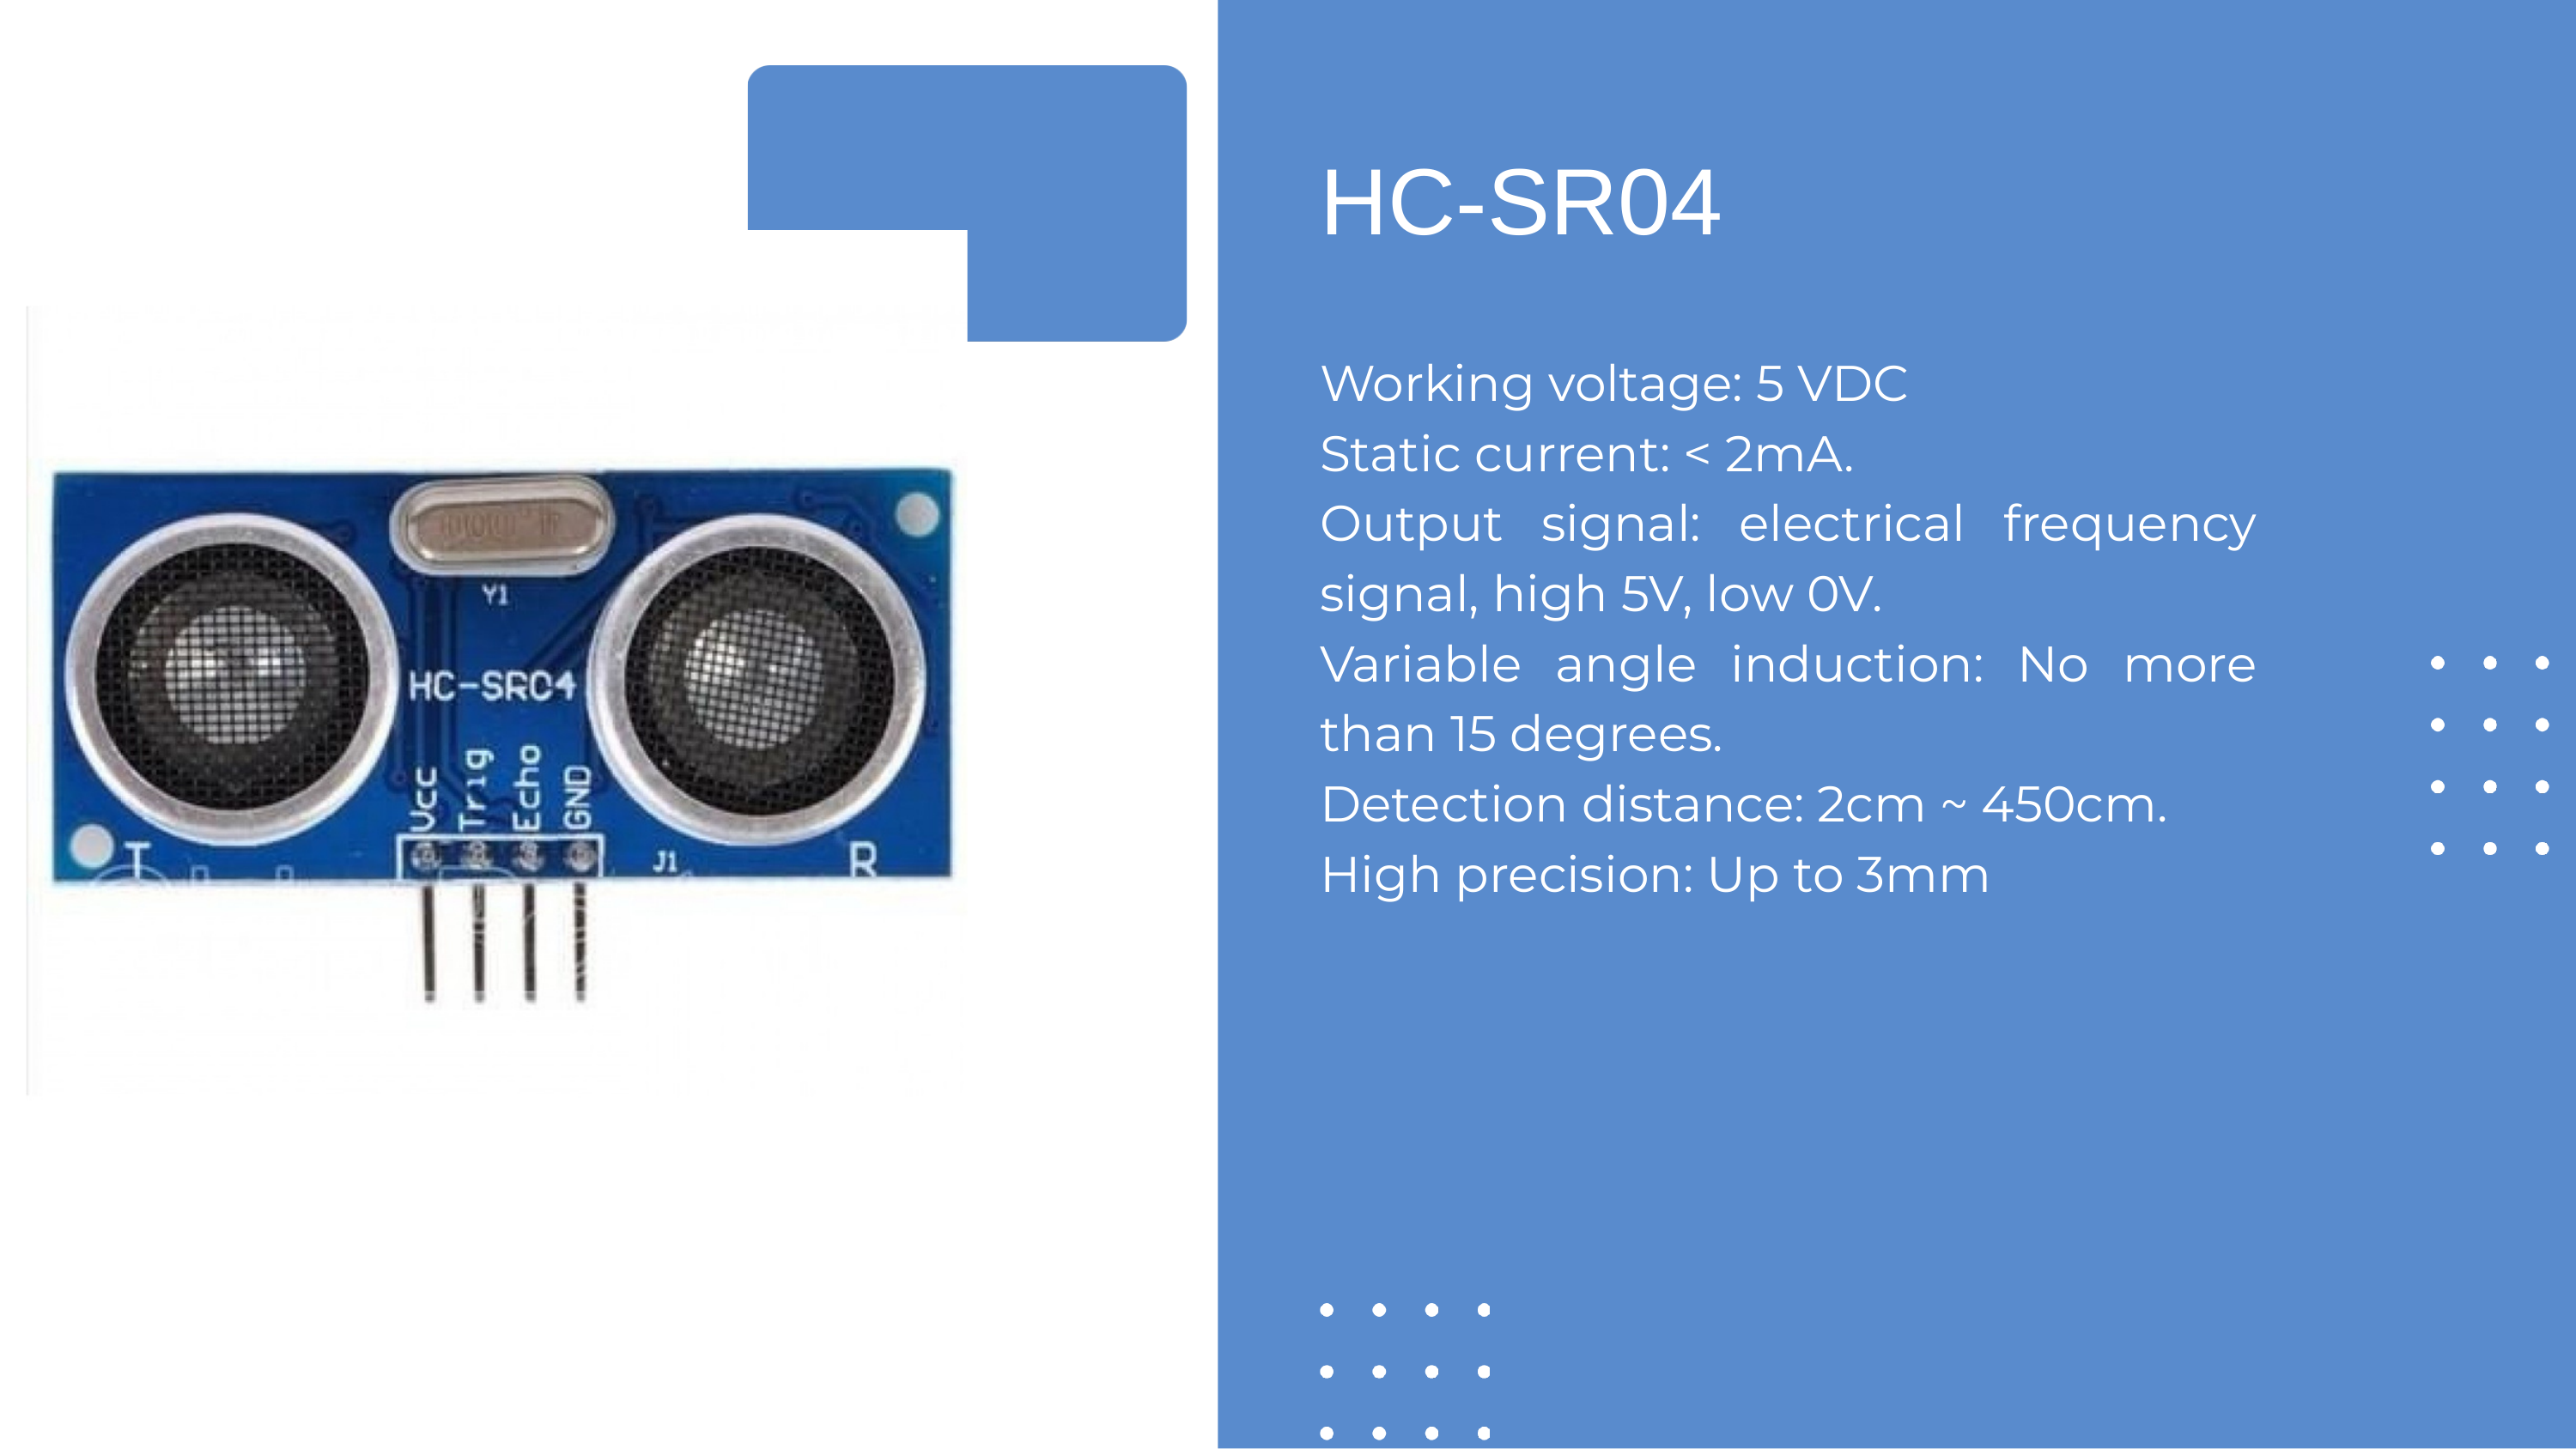

HC-SR04

Working voltage: 5 VDC
Static current: < 2mA.
Output signal: electrical frequency signal, high 5V, low 0V.
Variable angle induction: No more than 15 degrees.
Detection distance: 2cm ~ 450cm.
High precision: Up to 3mm